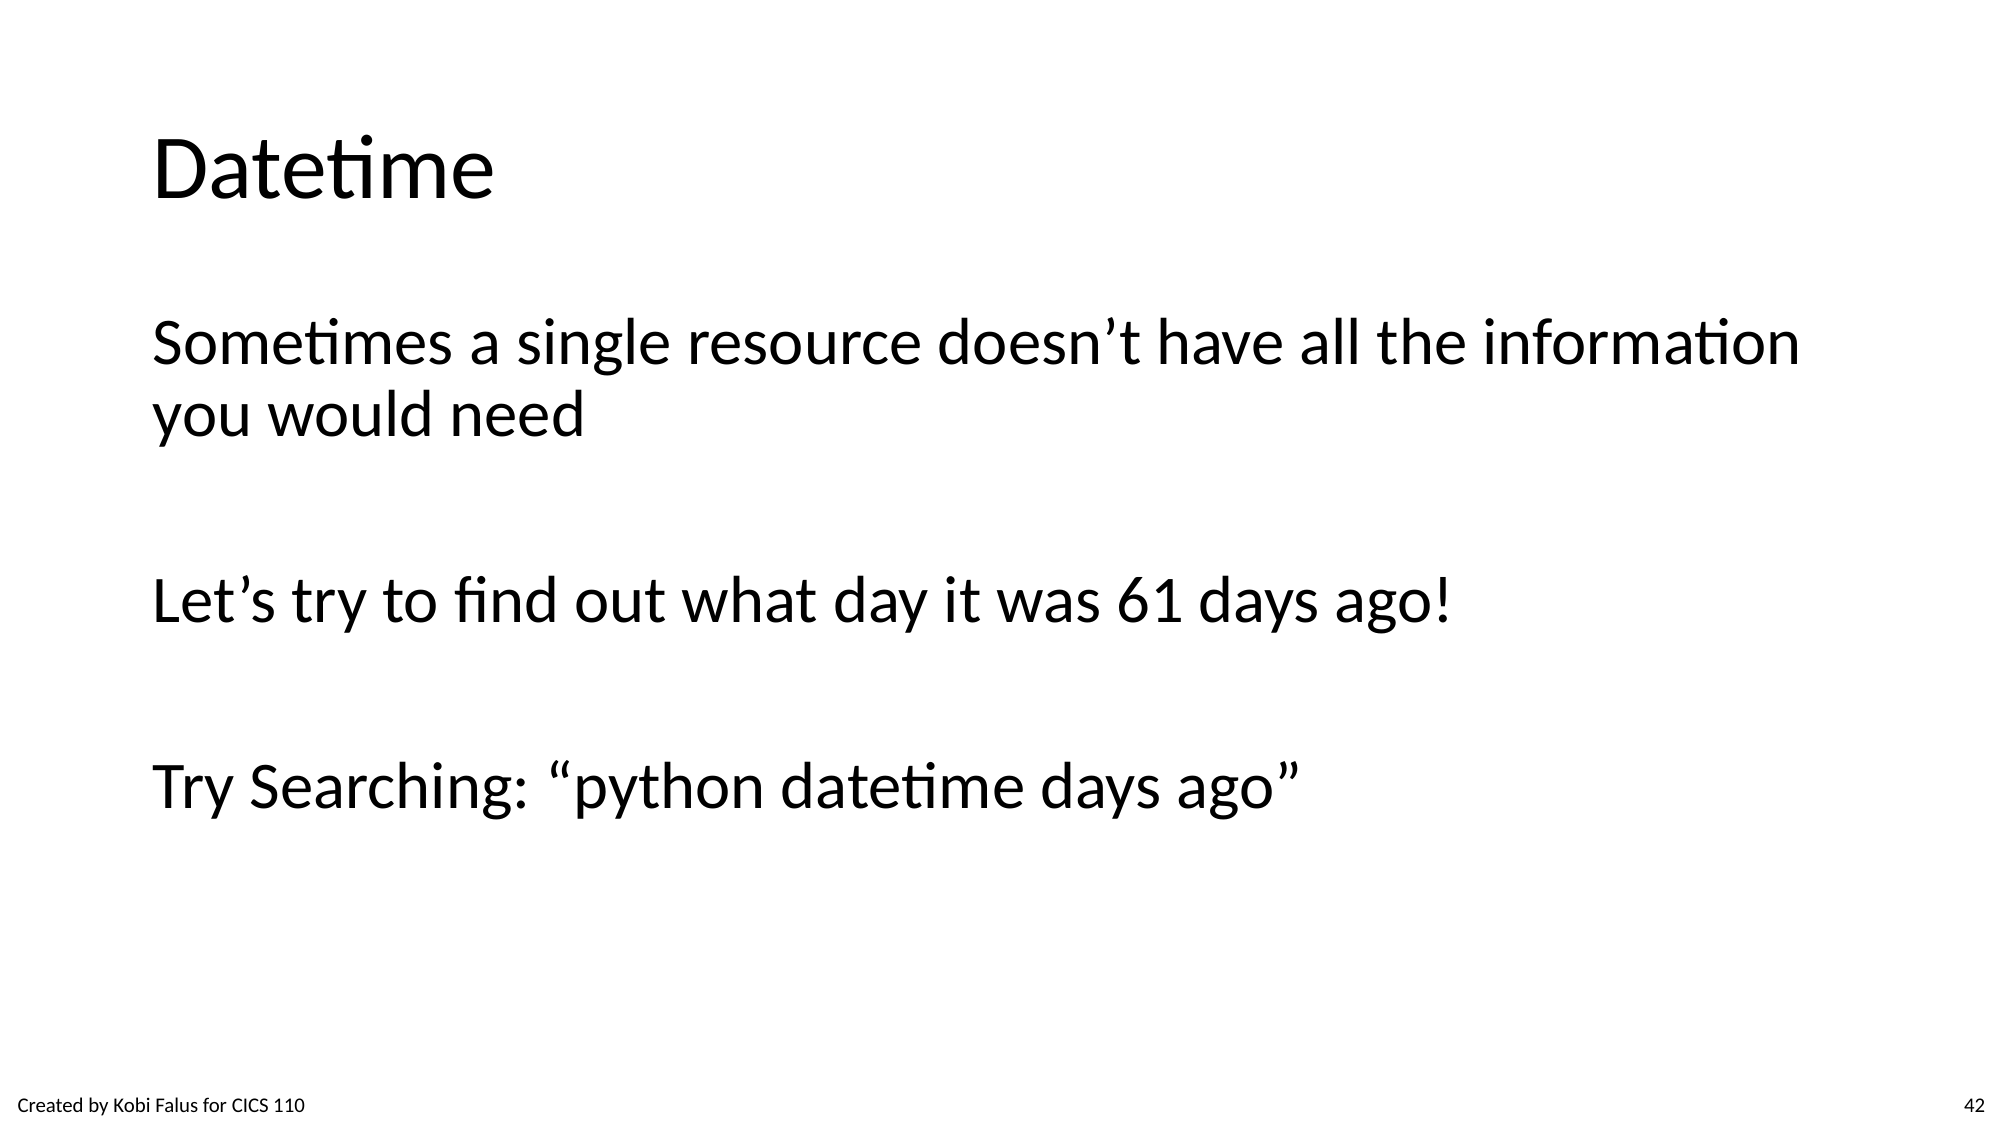

# Datetime
Sometimes a single resource doesn’t have all the information you would need

Let’s try to find out what day it was 61 days ago!

Try Searching: “python datetime days ago”